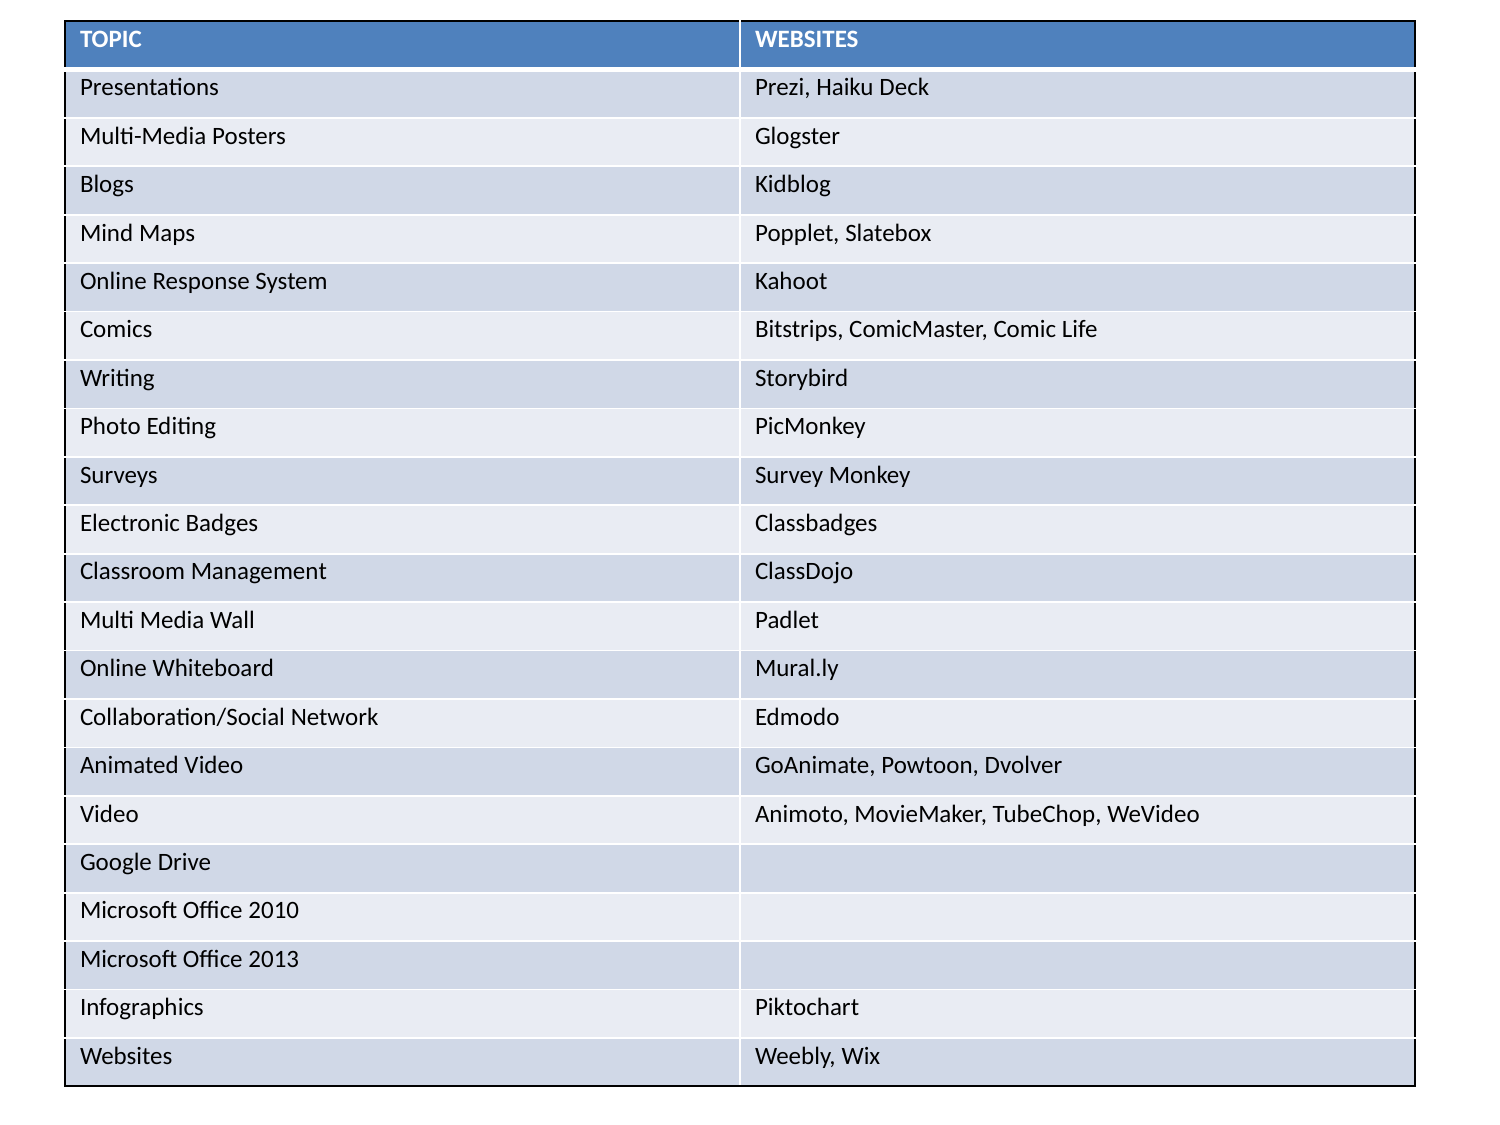

| TOPIC | WEBSITES |
| --- | --- |
| Presentations | Prezi, Haiku Deck |
| Multi-Media Posters | Glogster |
| Blogs | Kidblog |
| Mind Maps | Popplet, Slatebox |
| Online Response System | Kahoot |
| Comics | Bitstrips, ComicMaster, Comic Life |
| Writing | Storybird |
| Photo Editing | PicMonkey |
| Surveys | Survey Monkey |
| Electronic Badges | Classbadges |
| Classroom Management | ClassDojo |
| Multi Media Wall | Padlet |
| Online Whiteboard | Mural.ly |
| Collaboration/Social Network | Edmodo |
| Animated Video | GoAnimate, Powtoon, Dvolver |
| Video | Animoto, MovieMaker, TubeChop, WeVideo |
| Google Drive |  |
| Microsoft Office 2010 |  |
| Microsoft Office 2013 |  |
| Infographics | Piktochart |
| Websites | Weebly, Wix |
# Table of Contents